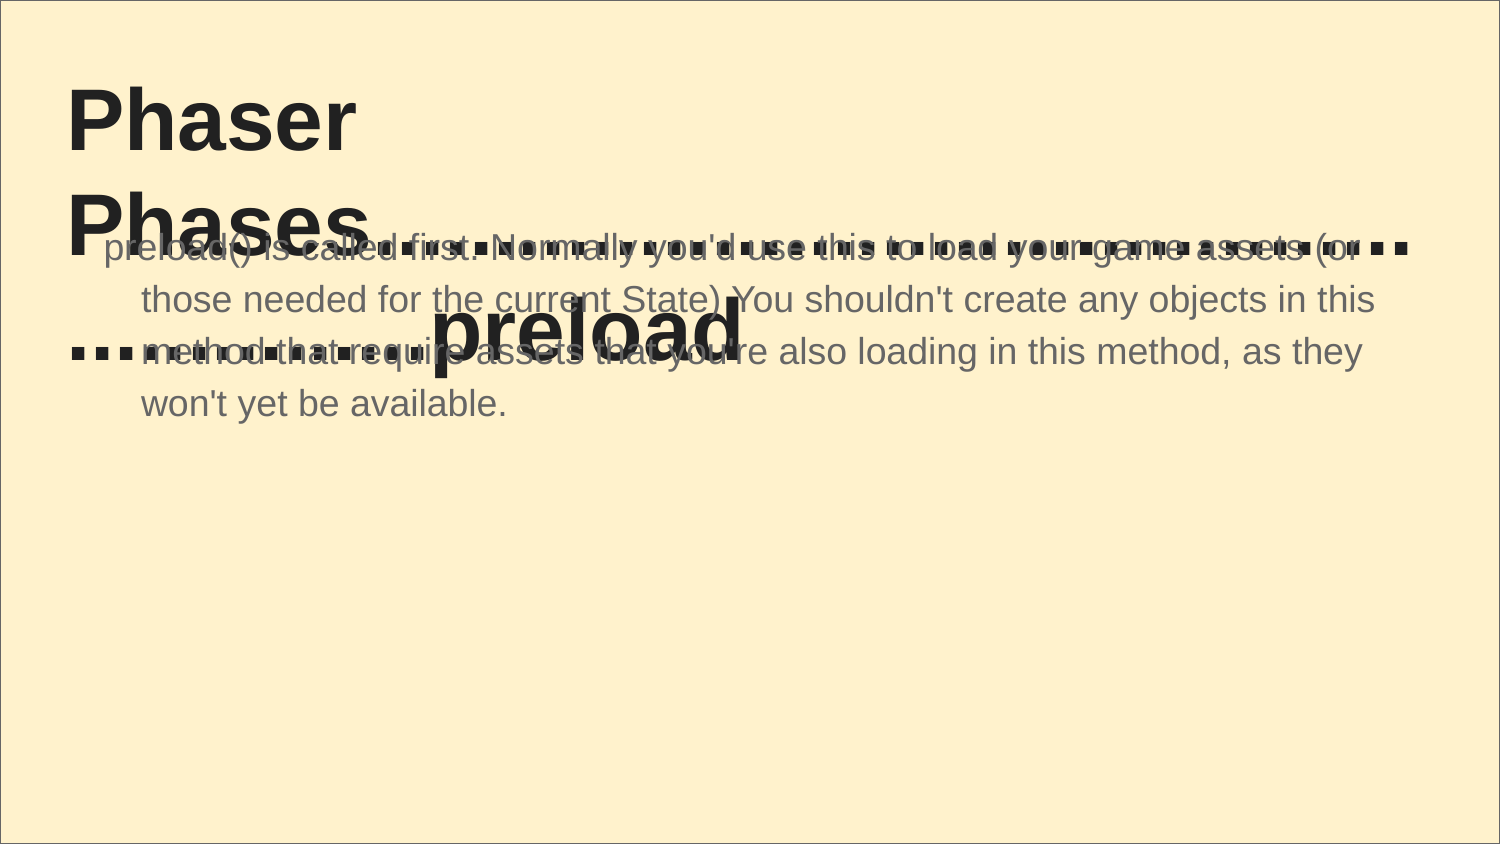

# Phaser Phases..........................................................preload
preload() is called first. Normally you'd use this to load your game assets (or those needed for the current State) You shouldn't create any objects in this method that require assets that you're also loading in this method, as they won't yet be available.